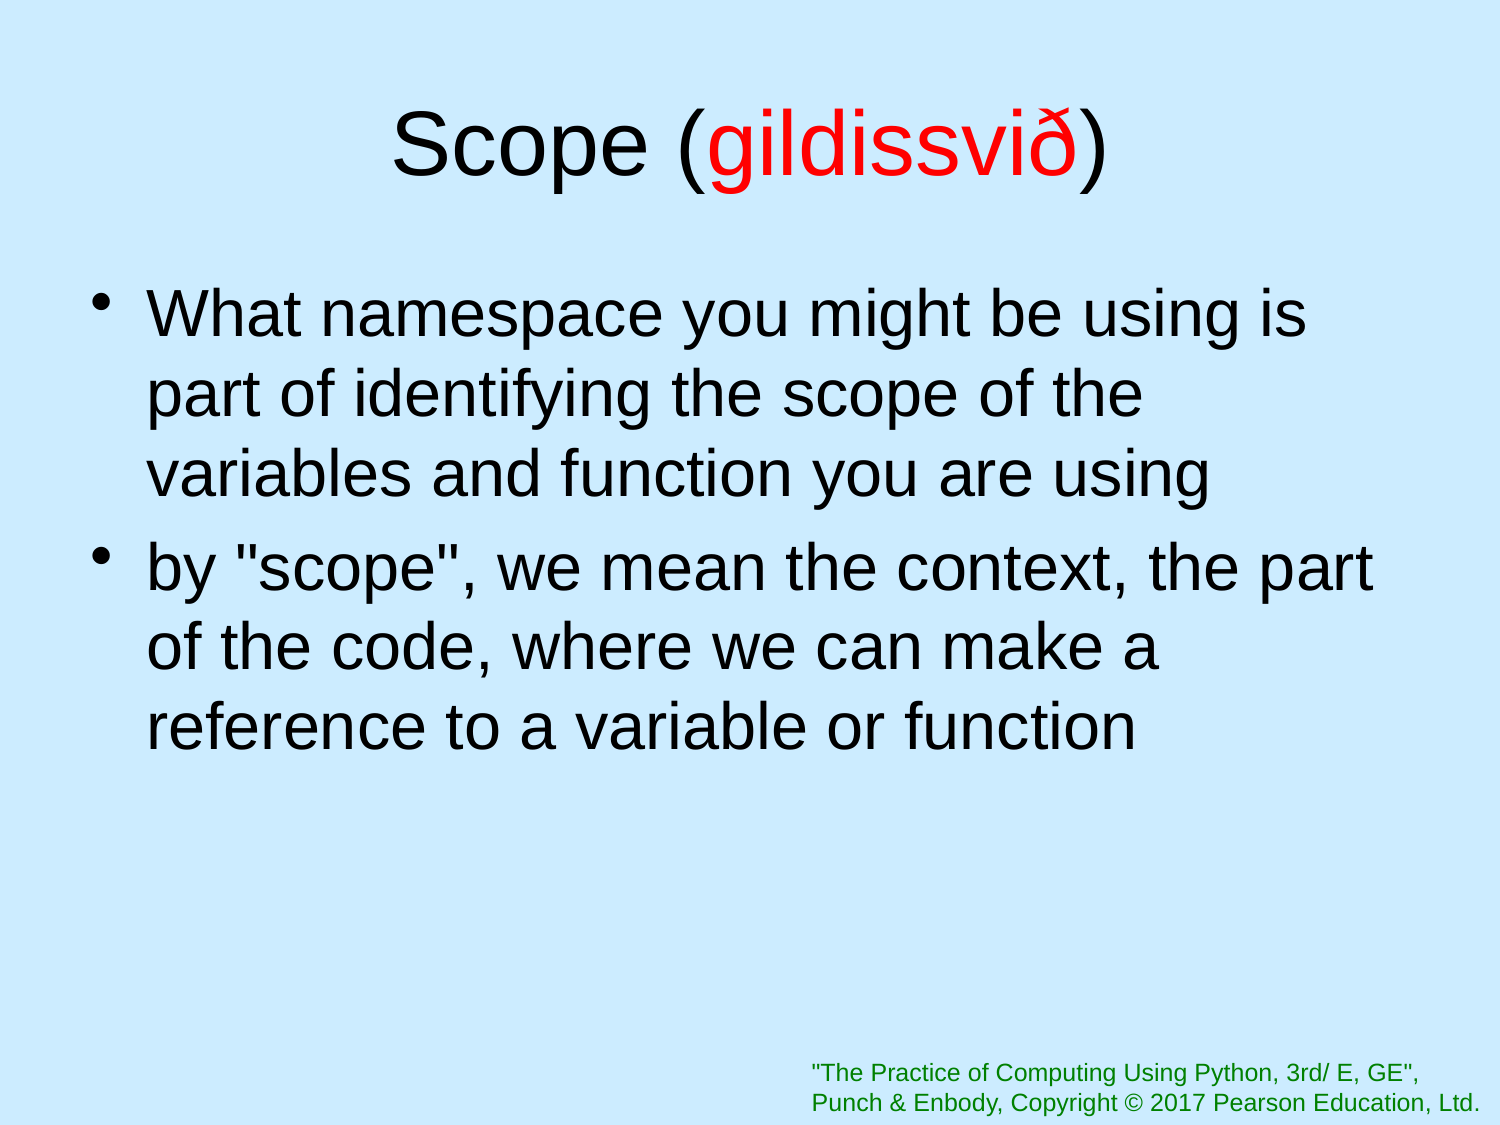

# Scope (gildissvið)
What namespace you might be using is part of identifying the scope of the variables and function you are using
by "scope", we mean the context, the part of the code, where we can make a reference to a variable or function